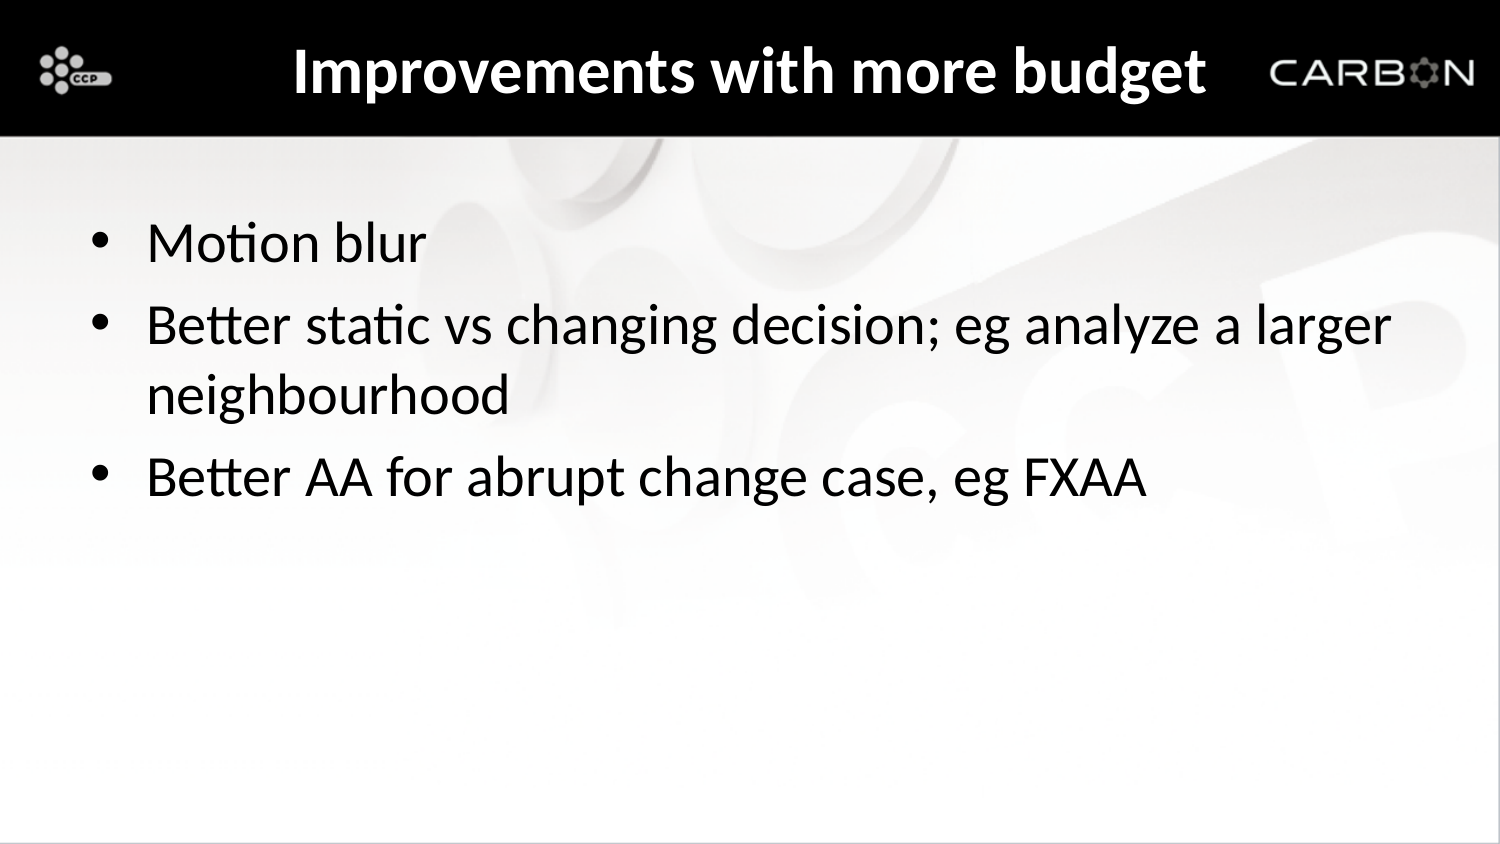

# Improvements with more budget
Motion blur
Better static vs changing decision; eg analyze a larger neighbourhood
Better AA for abrupt change case, eg FXAA